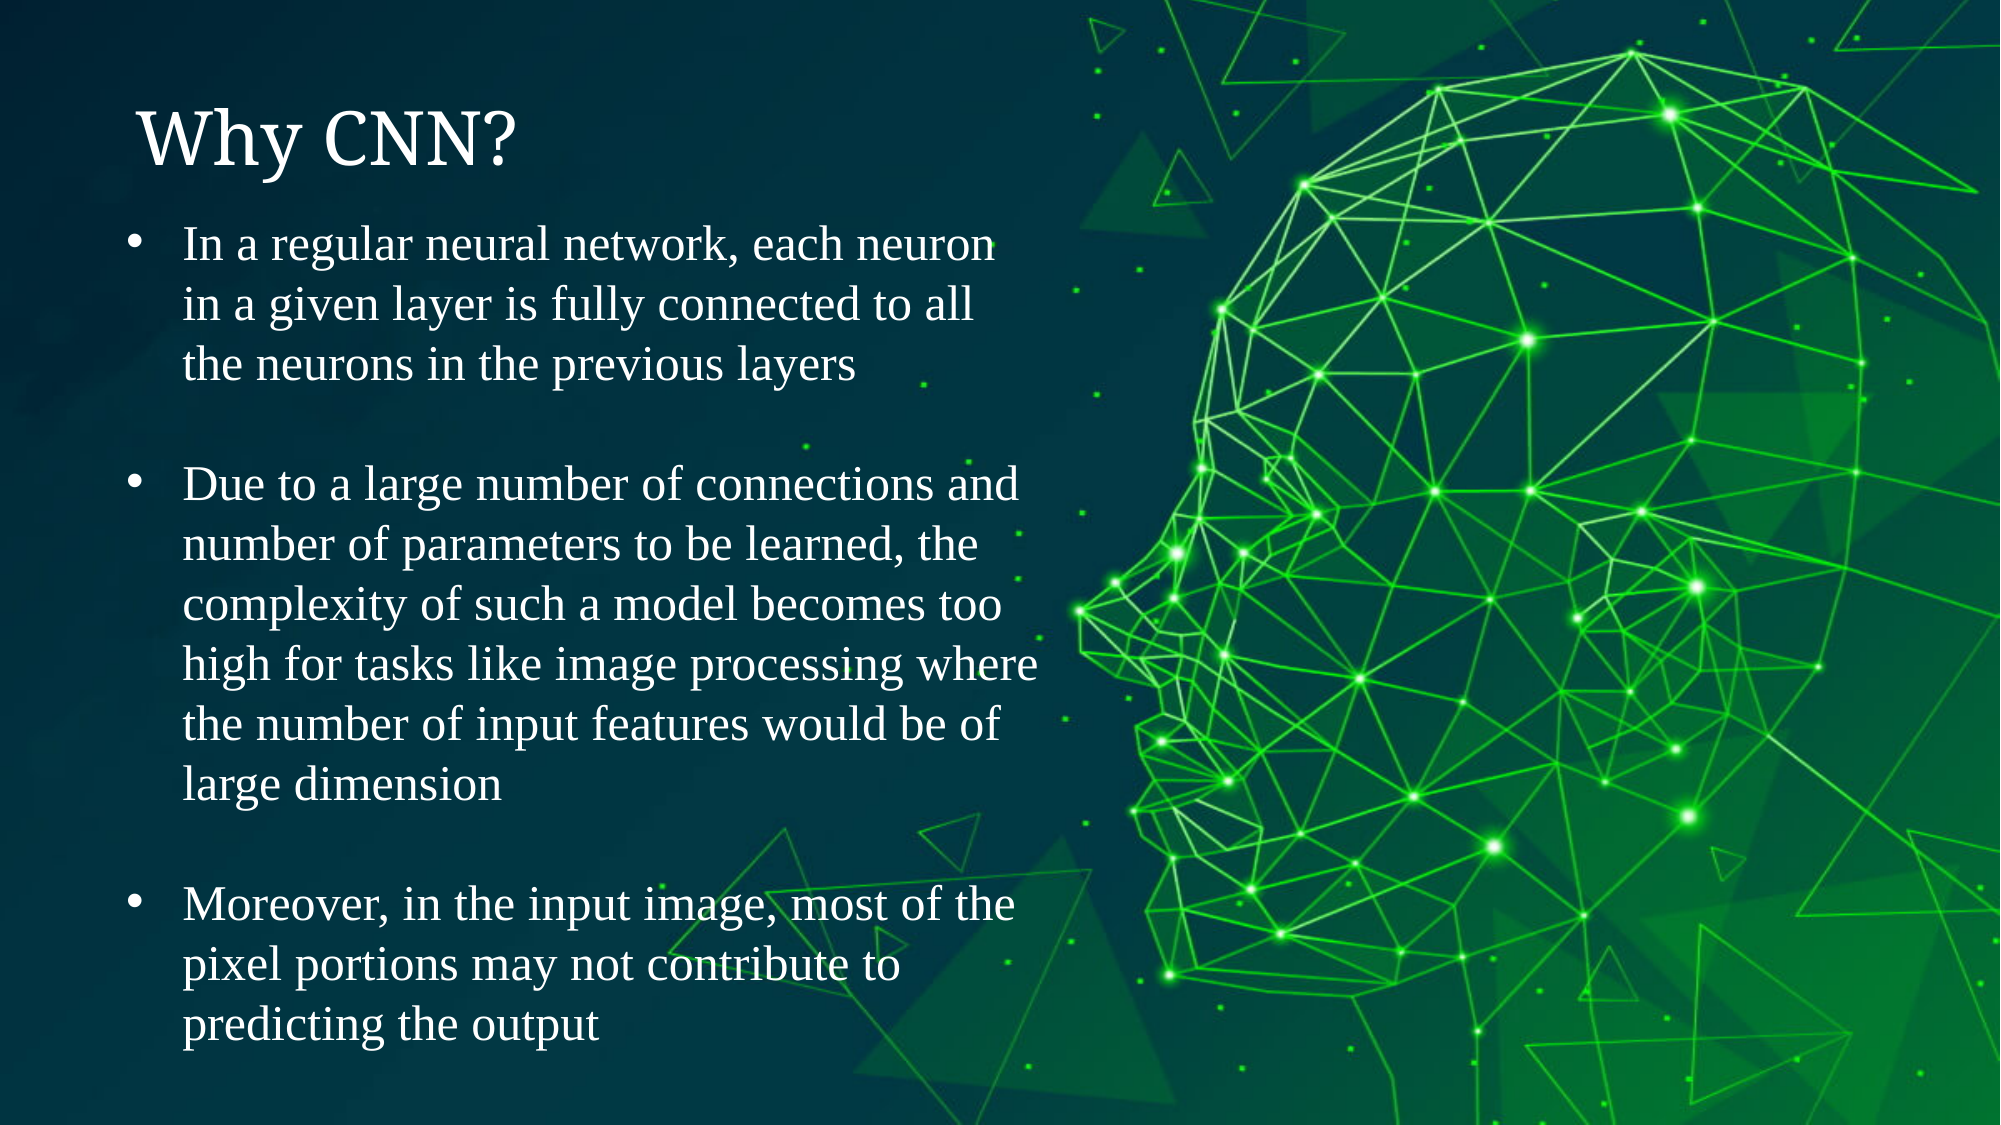

Why CNN?
In a regular neural network, each neuron in a given layer is fully connected to all the neurons in the previous layers

Due to a large number of connections and number of parameters to be learned, the complexity of such a model becomes too high for tasks like image processing where the number of input features would be of large dimension

Moreover, in the input image, most of the pixel portions may not contribute to predicting the output